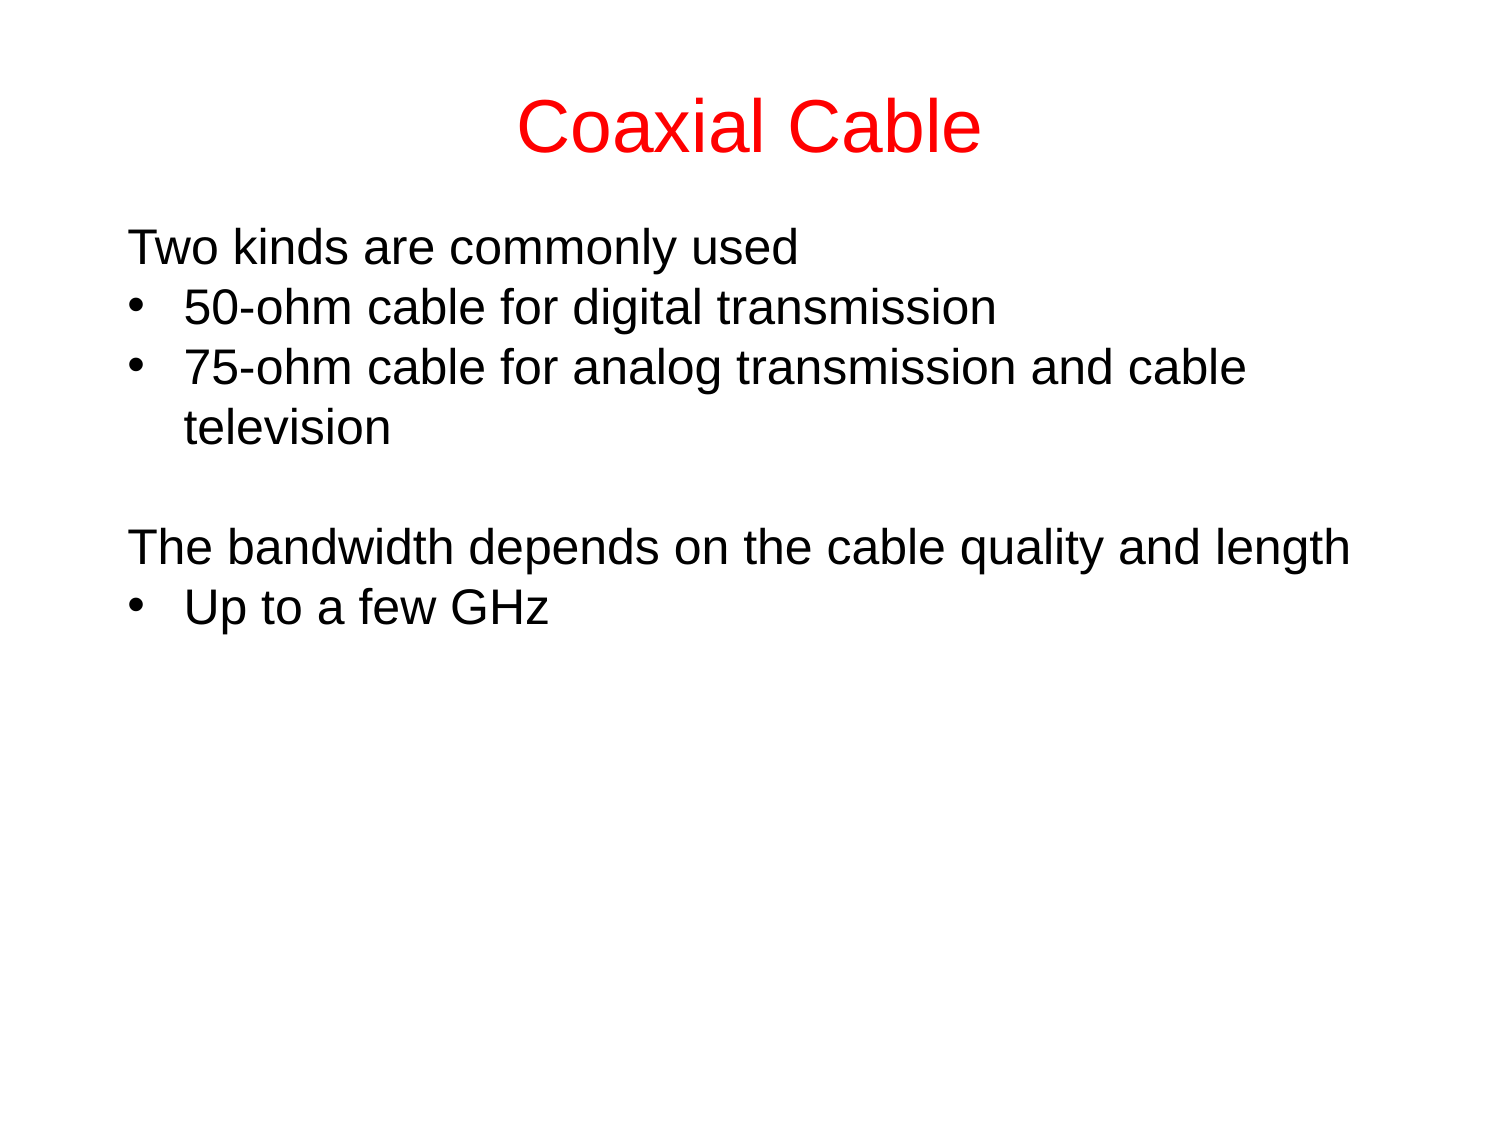

# Coaxial Cable
Two kinds are commonly used
50-ohm cable for digital transmission
75-ohm cable for analog transmission and cable television

The bandwidth depends on the cable quality and length
Up to a few GHz